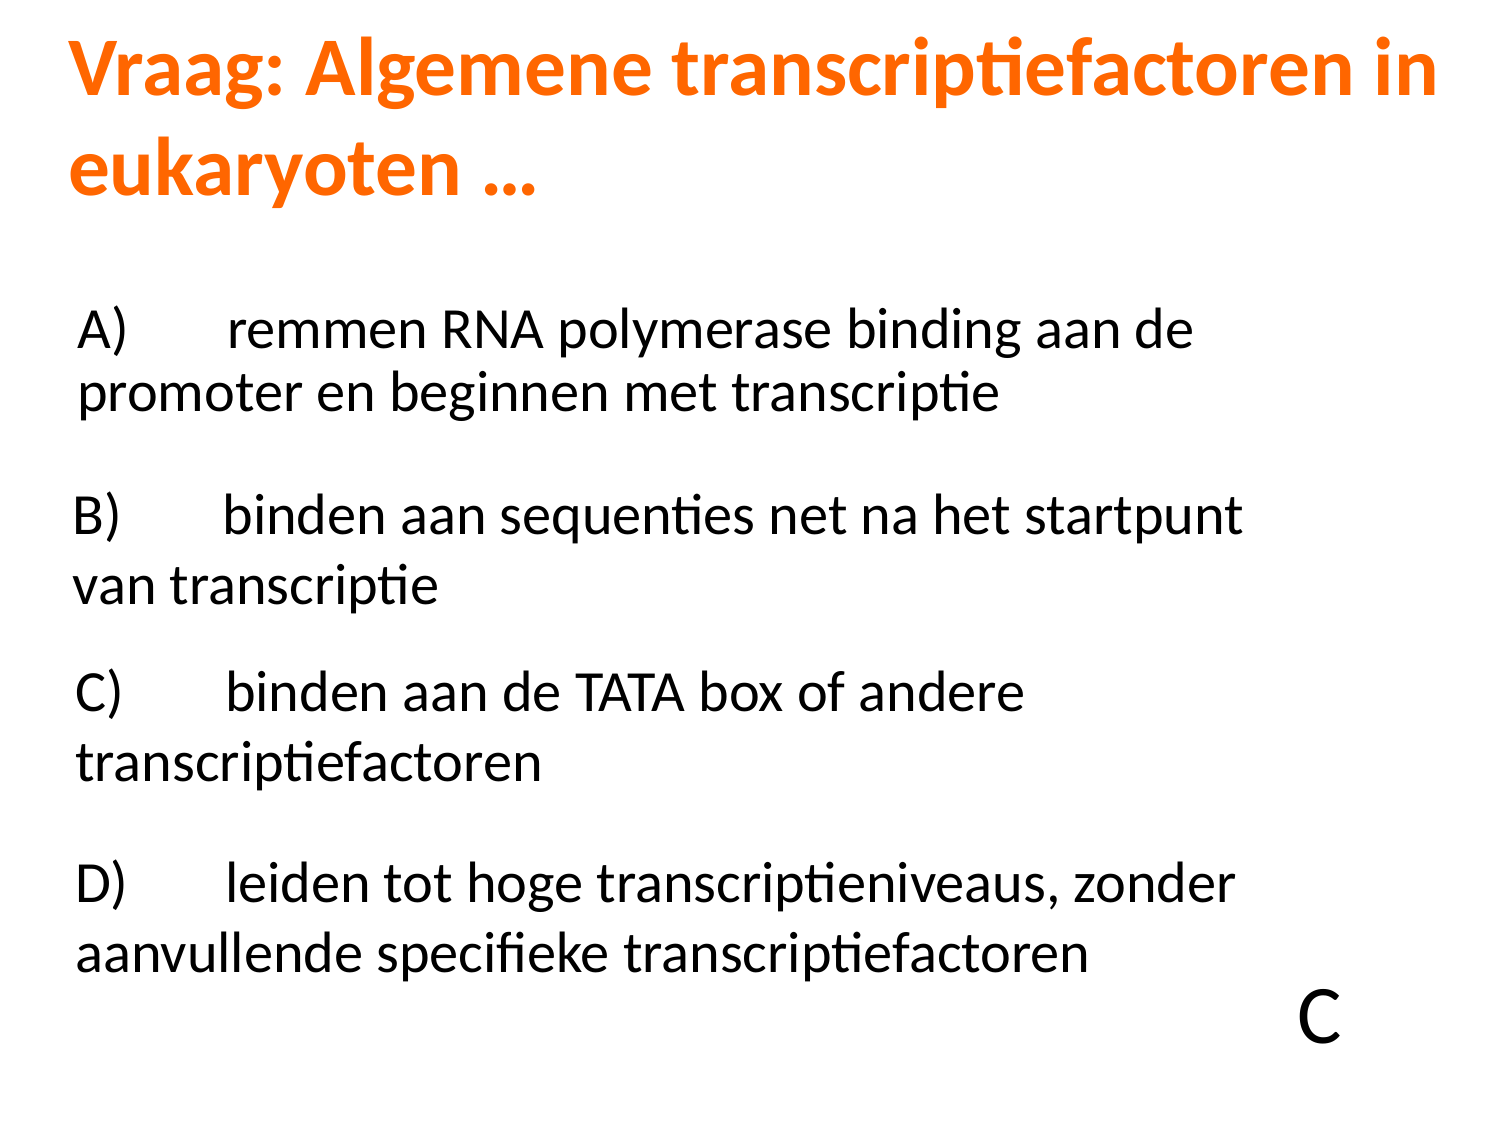

Vraag: Algemene transcriptiefactoren in eukaryoten …
A) 	remmen RNA polymerase binding aan de 	promoter en beginnen met transcriptie
B)	binden aan sequenties net na het startpunt 	van transcriptie
C)	binden aan de TATA box of andere 	transcriptiefactoren
D)	leiden tot hoge transcriptieniveaus, zonder 	aanvullende specifieke transcriptiefactoren
C